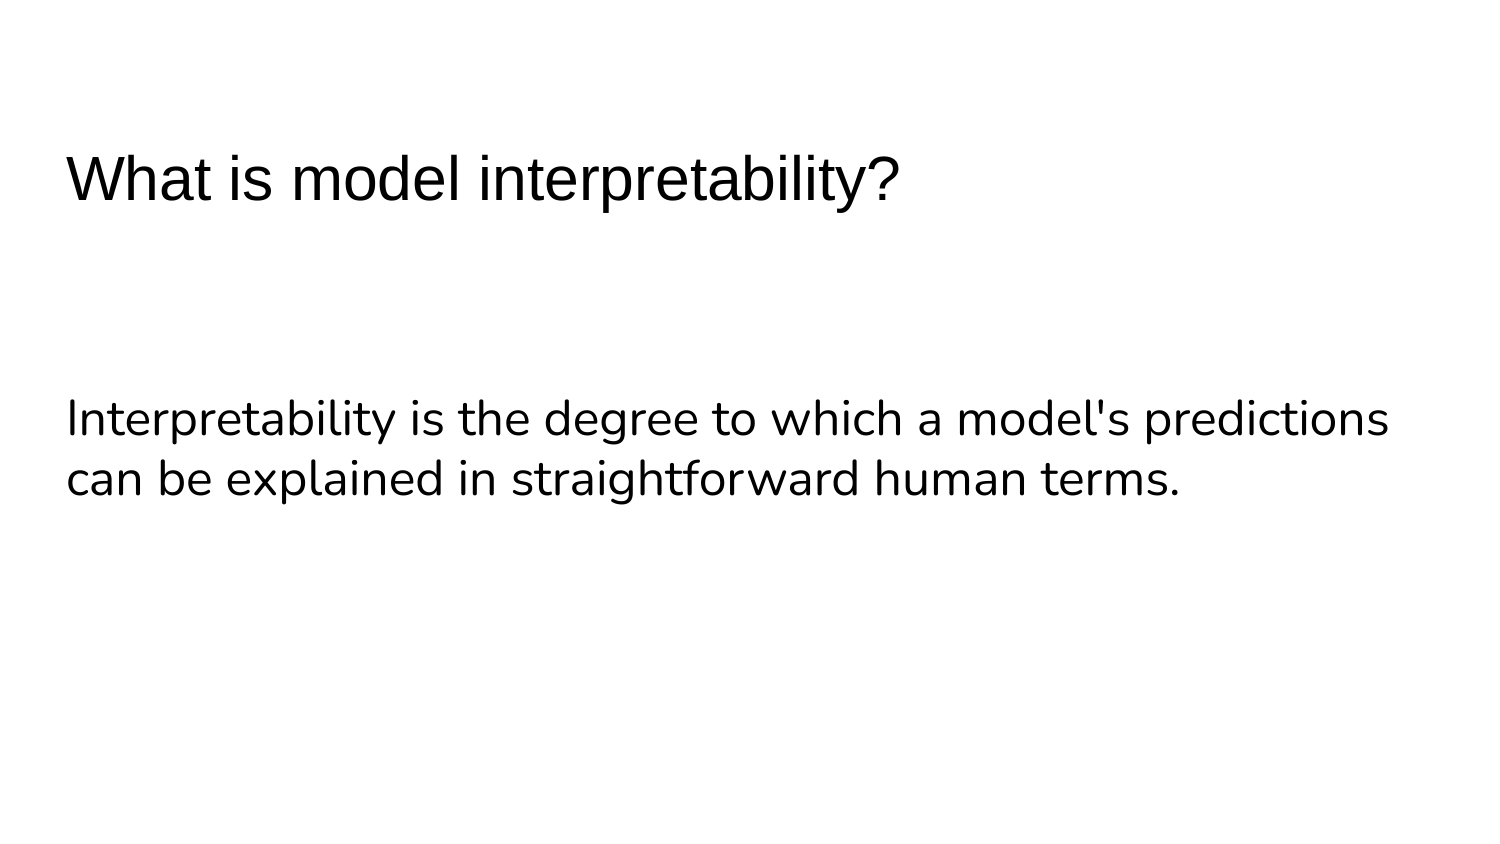

# What is model interpretability?
Interpretability is the degree to which a model's predictions can be explained in straightforward human terms.